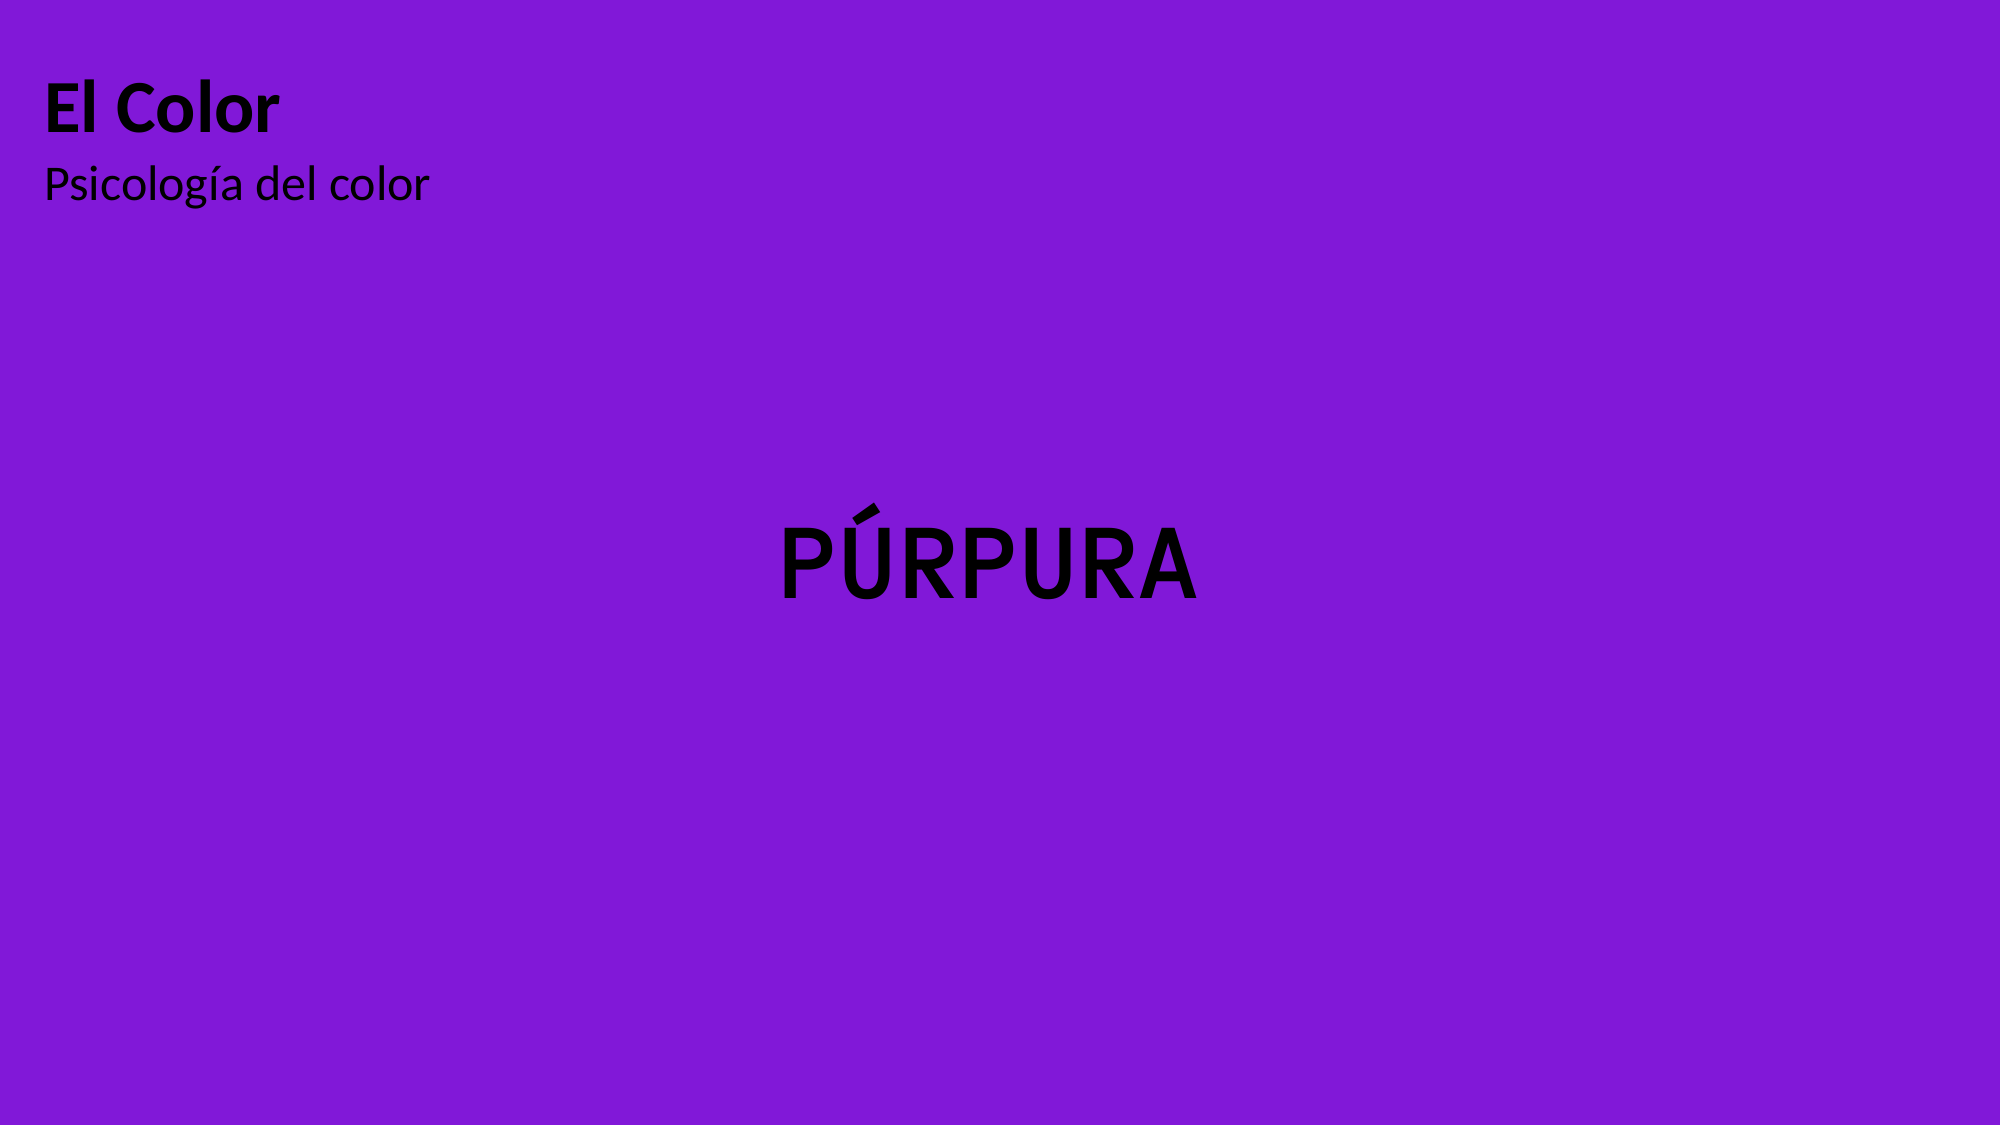

# El Color

Psicología del color
PÚRPURA
42